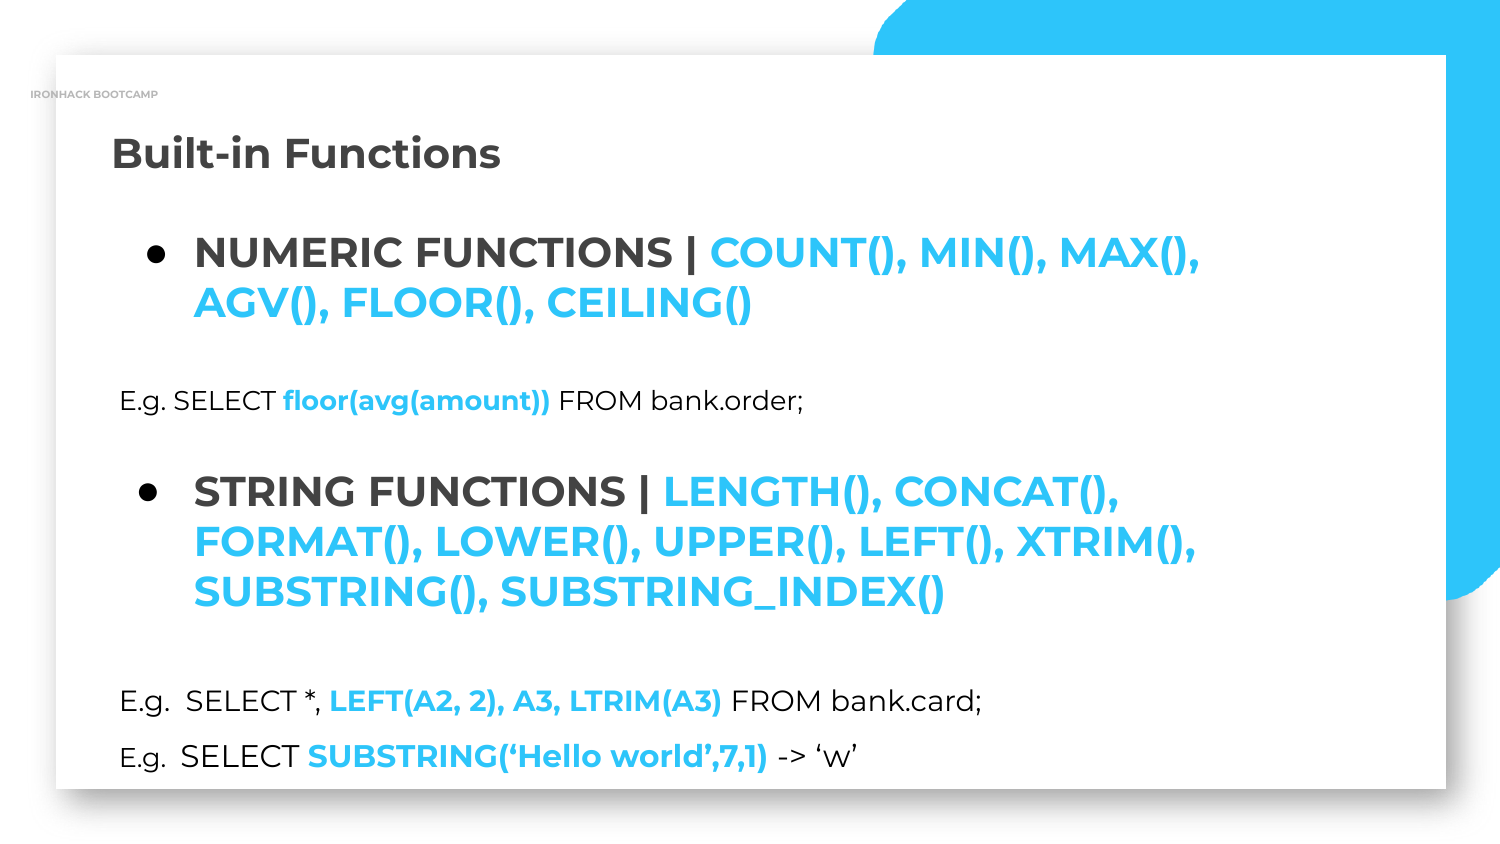

IRONHACK BOOTCAMP
Built-in Functions
NUMERIC FUNCTIONS | COUNT(), MIN(), MAX(), AGV(), FLOOR(), CEILING()

E.g. SELECT floor(avg(amount)) FROM bank.order;

STRING FUNCTIONS | LENGTH(), CONCAT(), FORMAT(), LOWER(), UPPER(), LEFT(), XTRIM(), SUBSTRING(), SUBSTRING_INDEX()

E.g.  SELECT *, LEFT(A2, 2), A3, LTRIM(A3) FROM bank.card;
E.g.  SELECT SUBSTRING(‘Hello world’,7,1) -> ‘w’